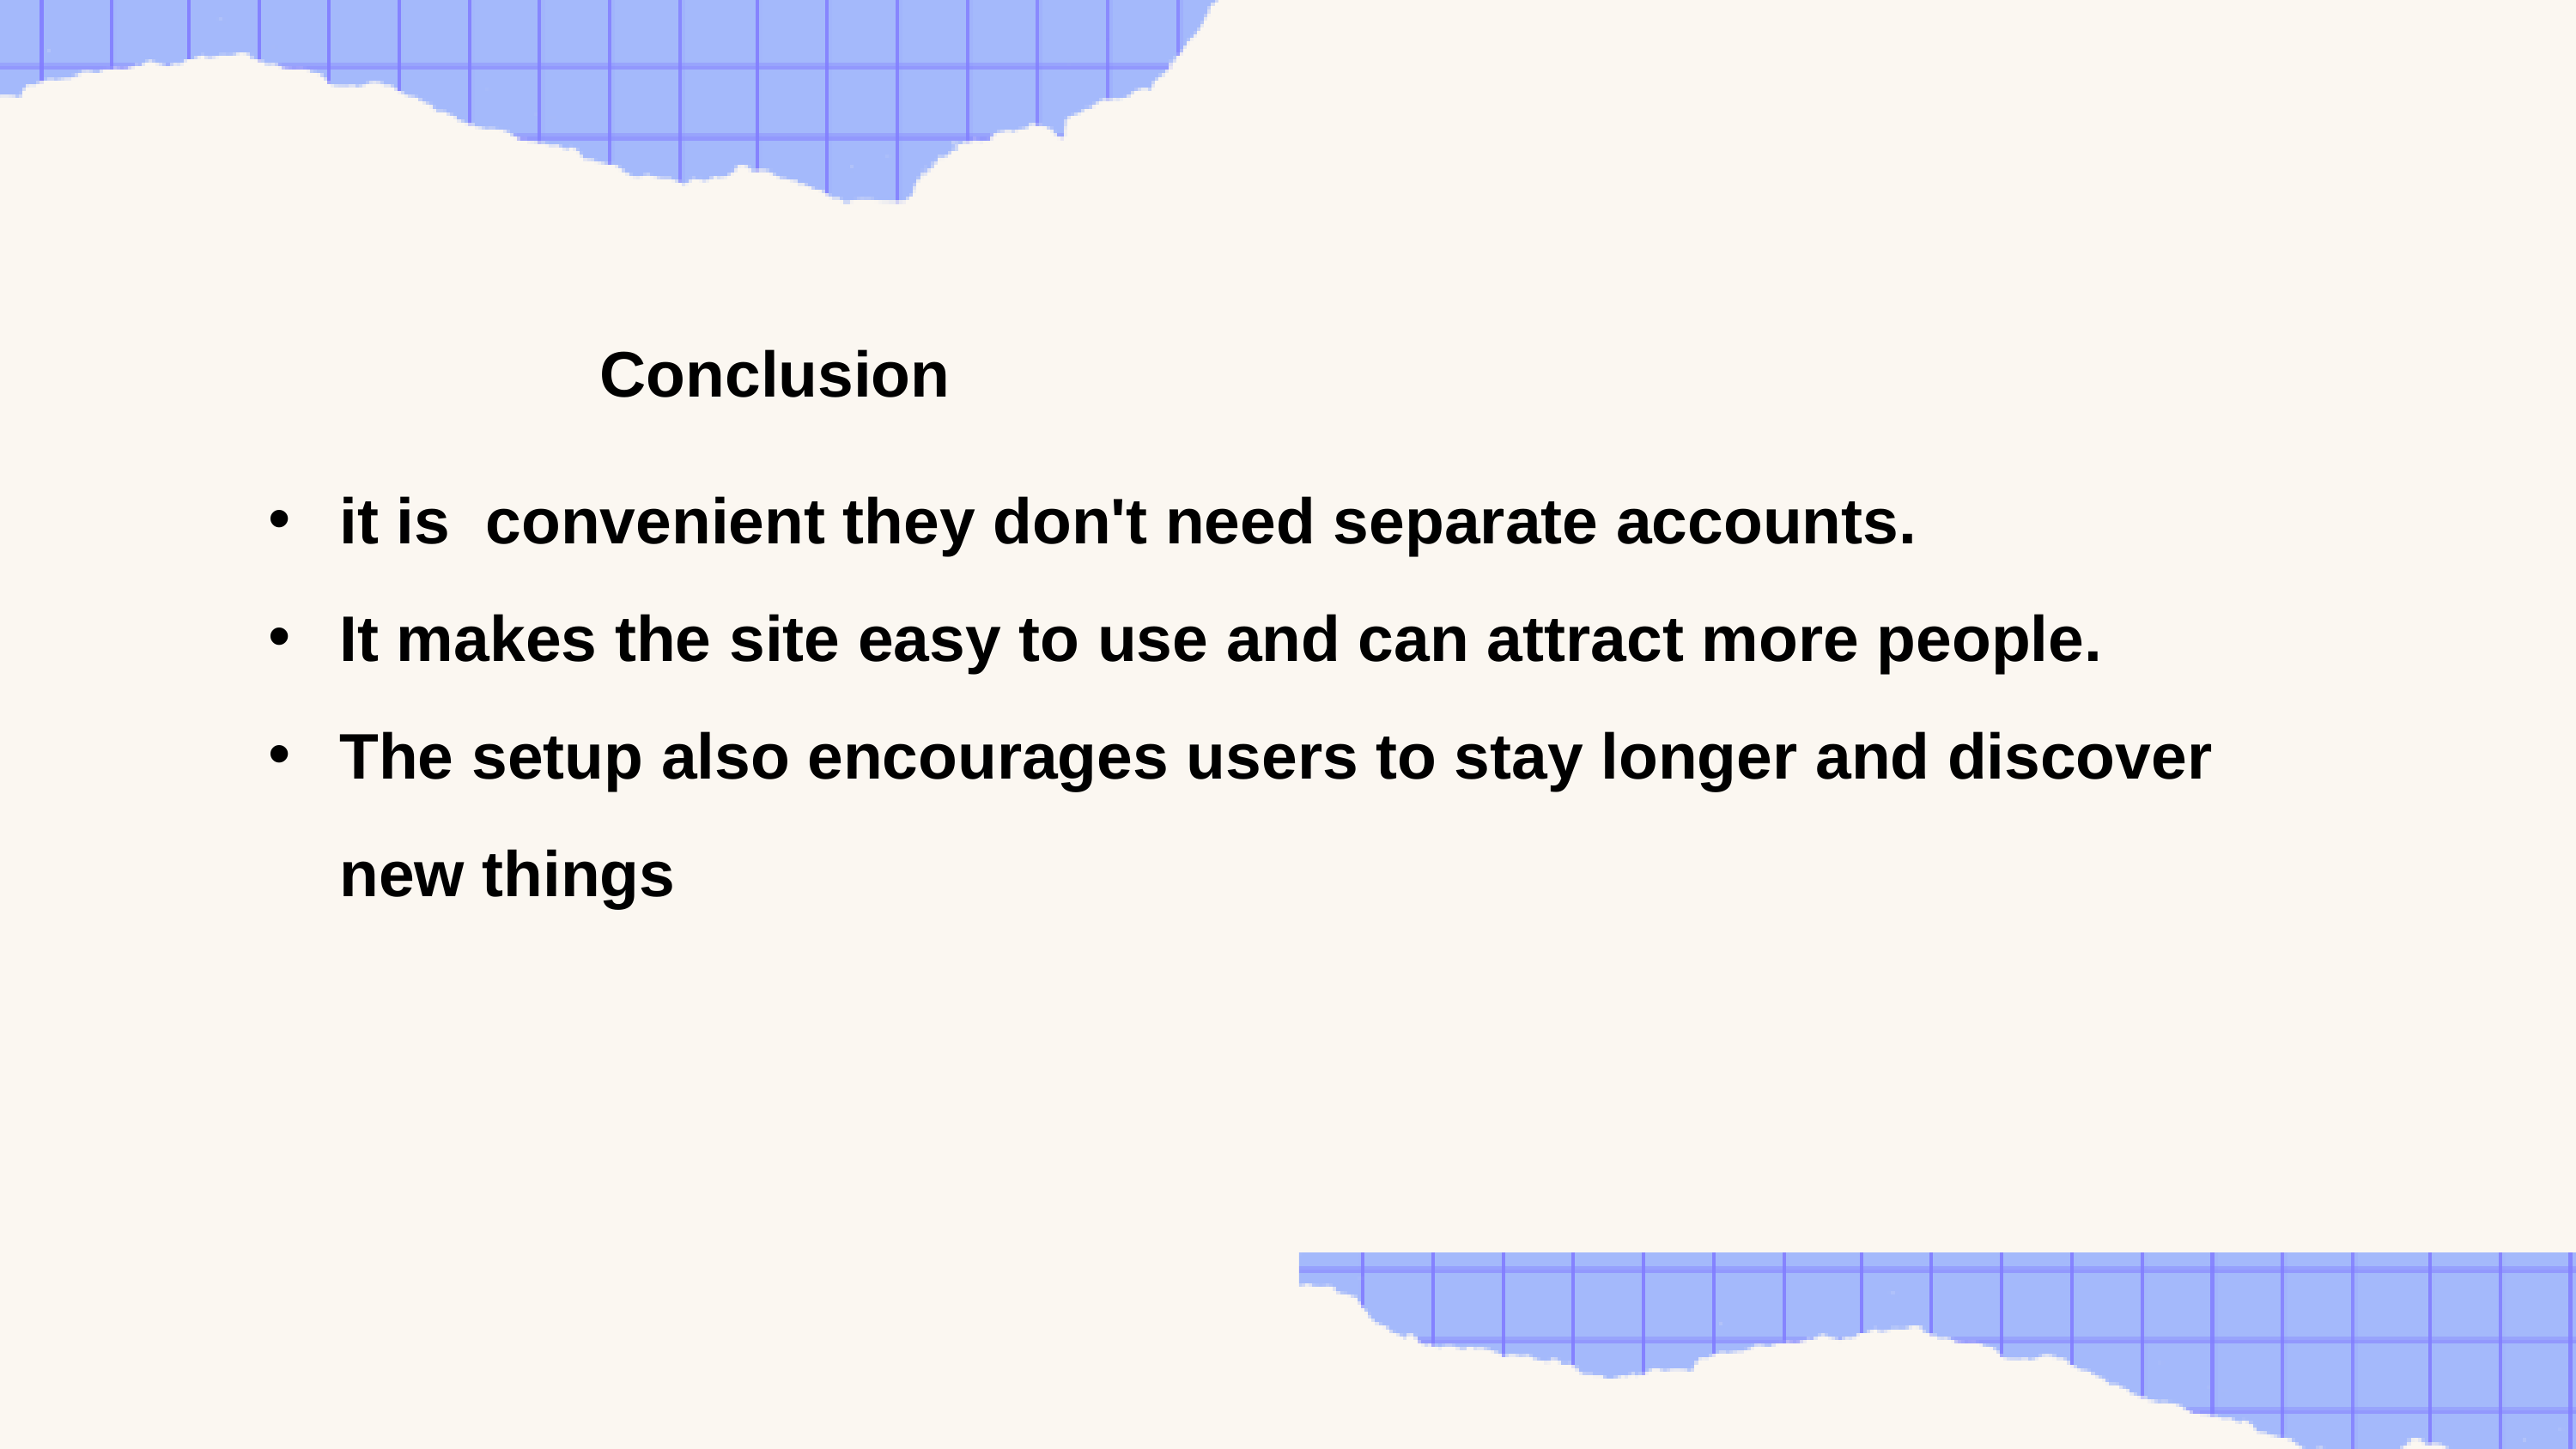

Conclusion
it is  convenient they don't need separate accounts.
It makes the site easy to use and can attract more people.
The setup also encourages users to stay longer and discover new things